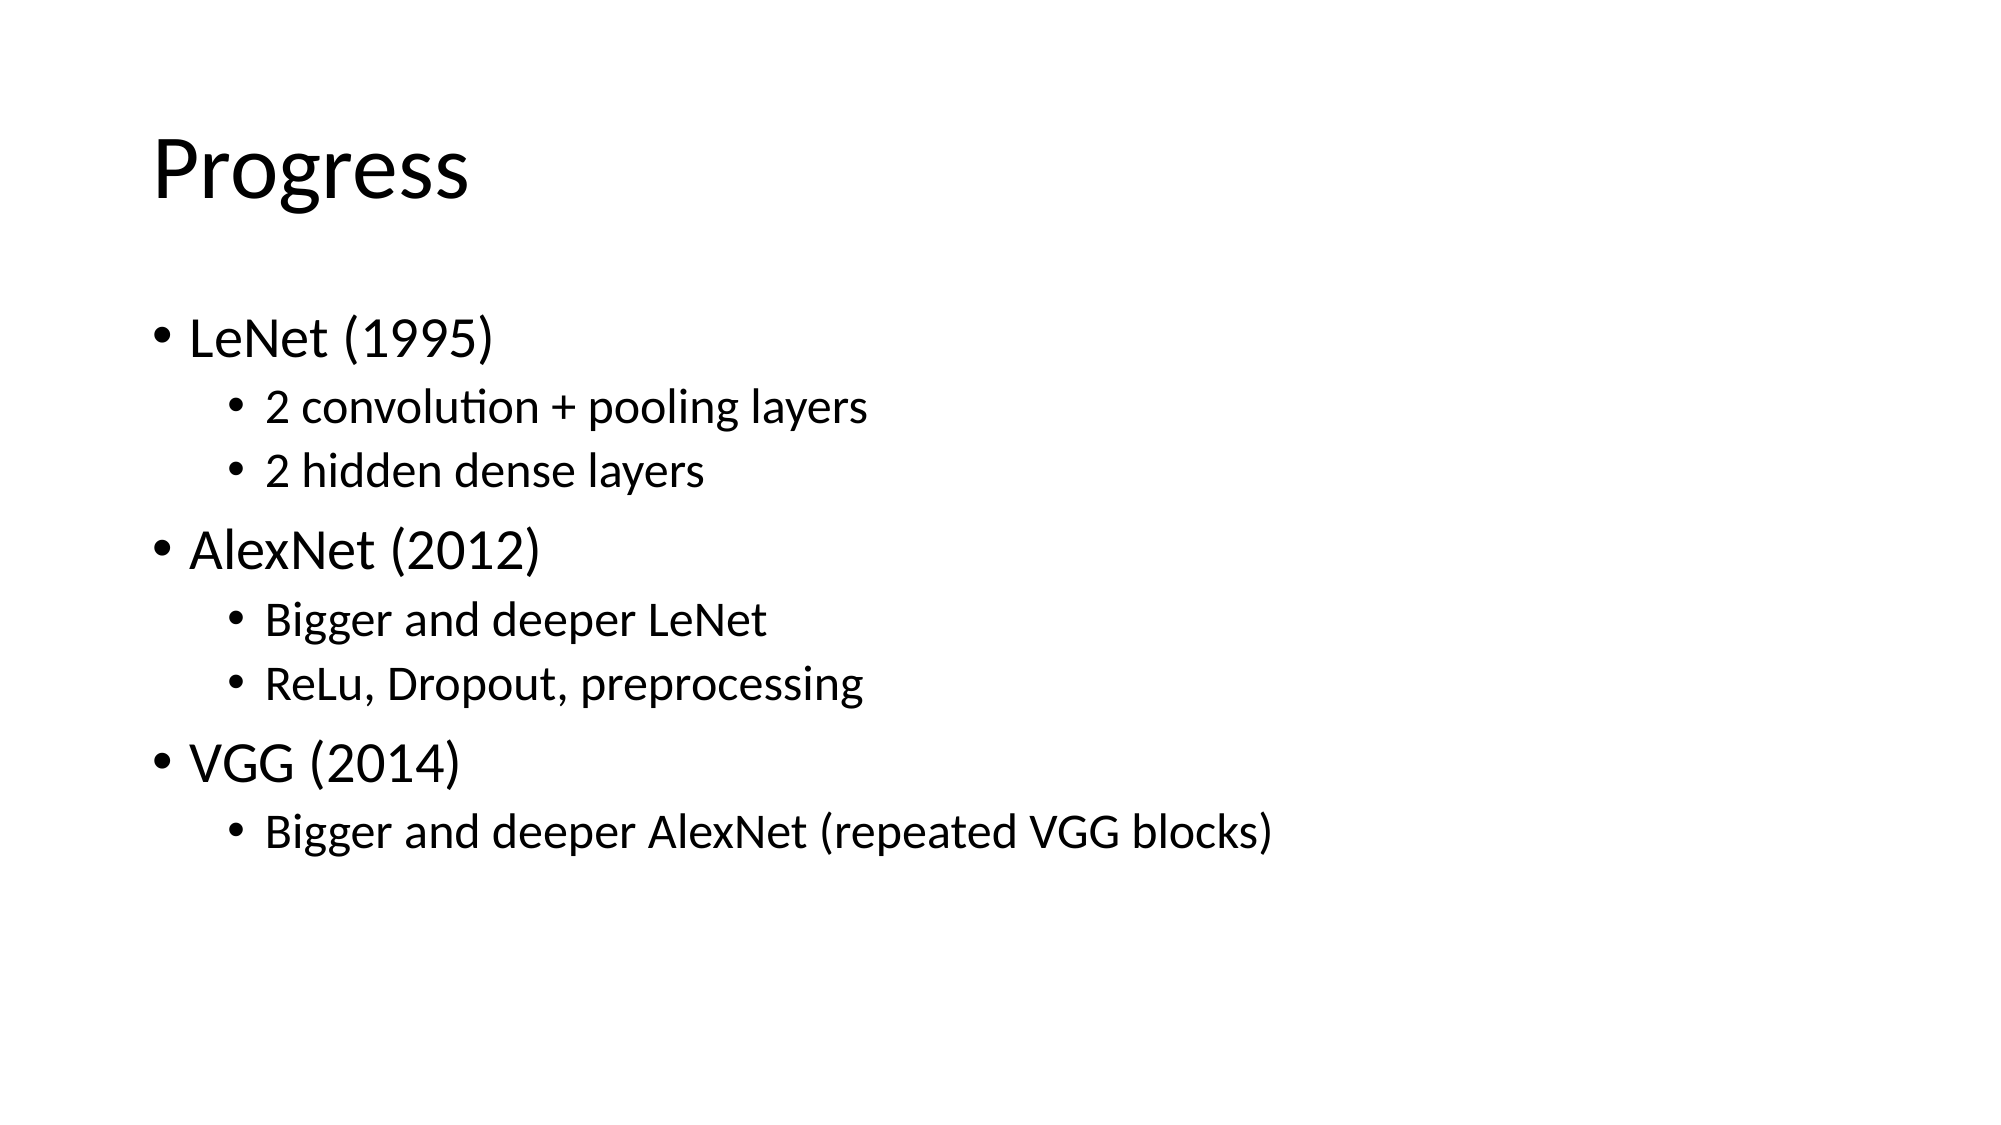

# Progress
LeNet (1995)
2 convolution + pooling layers
2 hidden dense layers
AlexNet (2012)
Bigger and deeper LeNet
ReLu, Dropout, preprocessing
VGG (2014)
Bigger and deeper AlexNet (repeated VGG blocks)